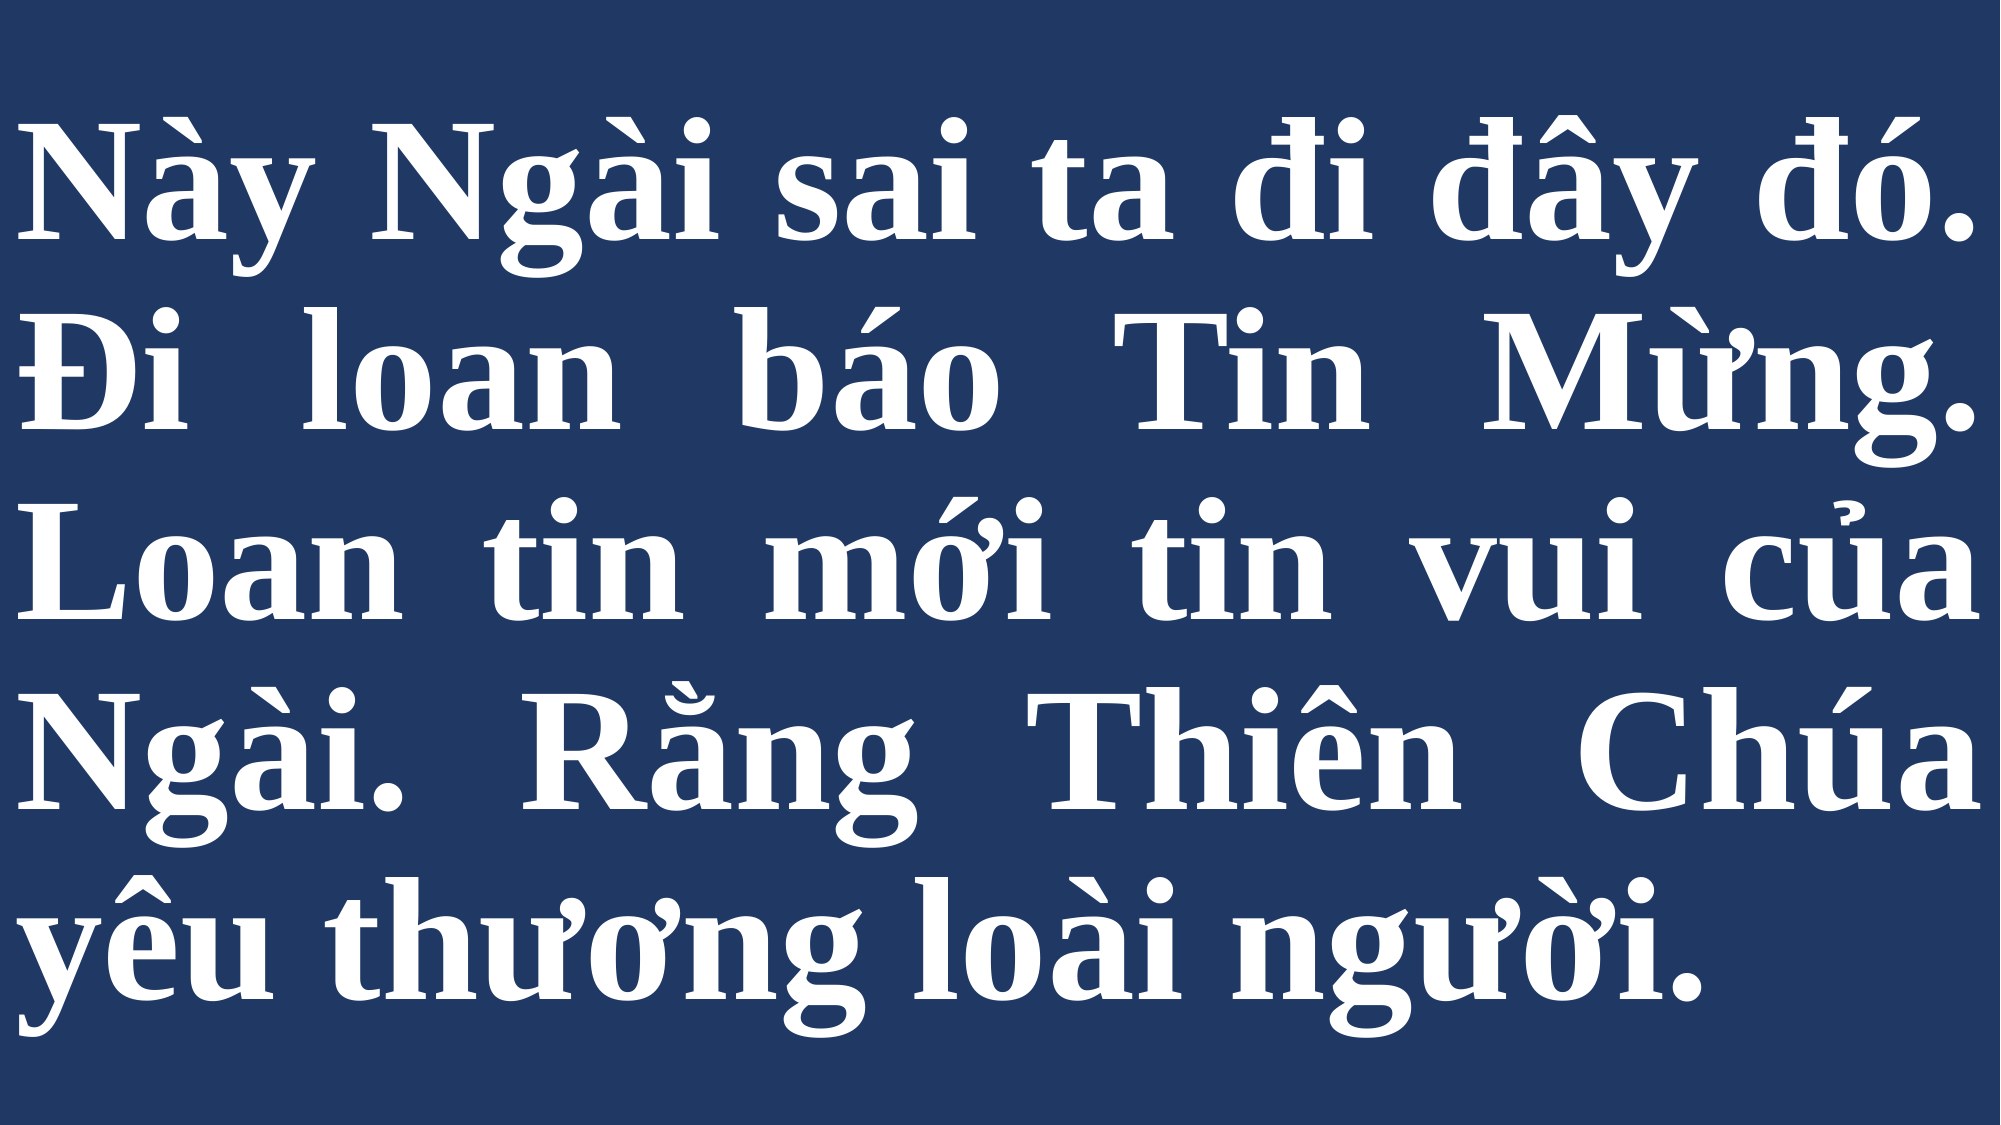

# Này Ngài sai ta đi đây đó. Đi loan báo Tin Mừng. Loan tin mới tin vui của Ngài. Rằng Thiên Chúa yêu thương loài người.